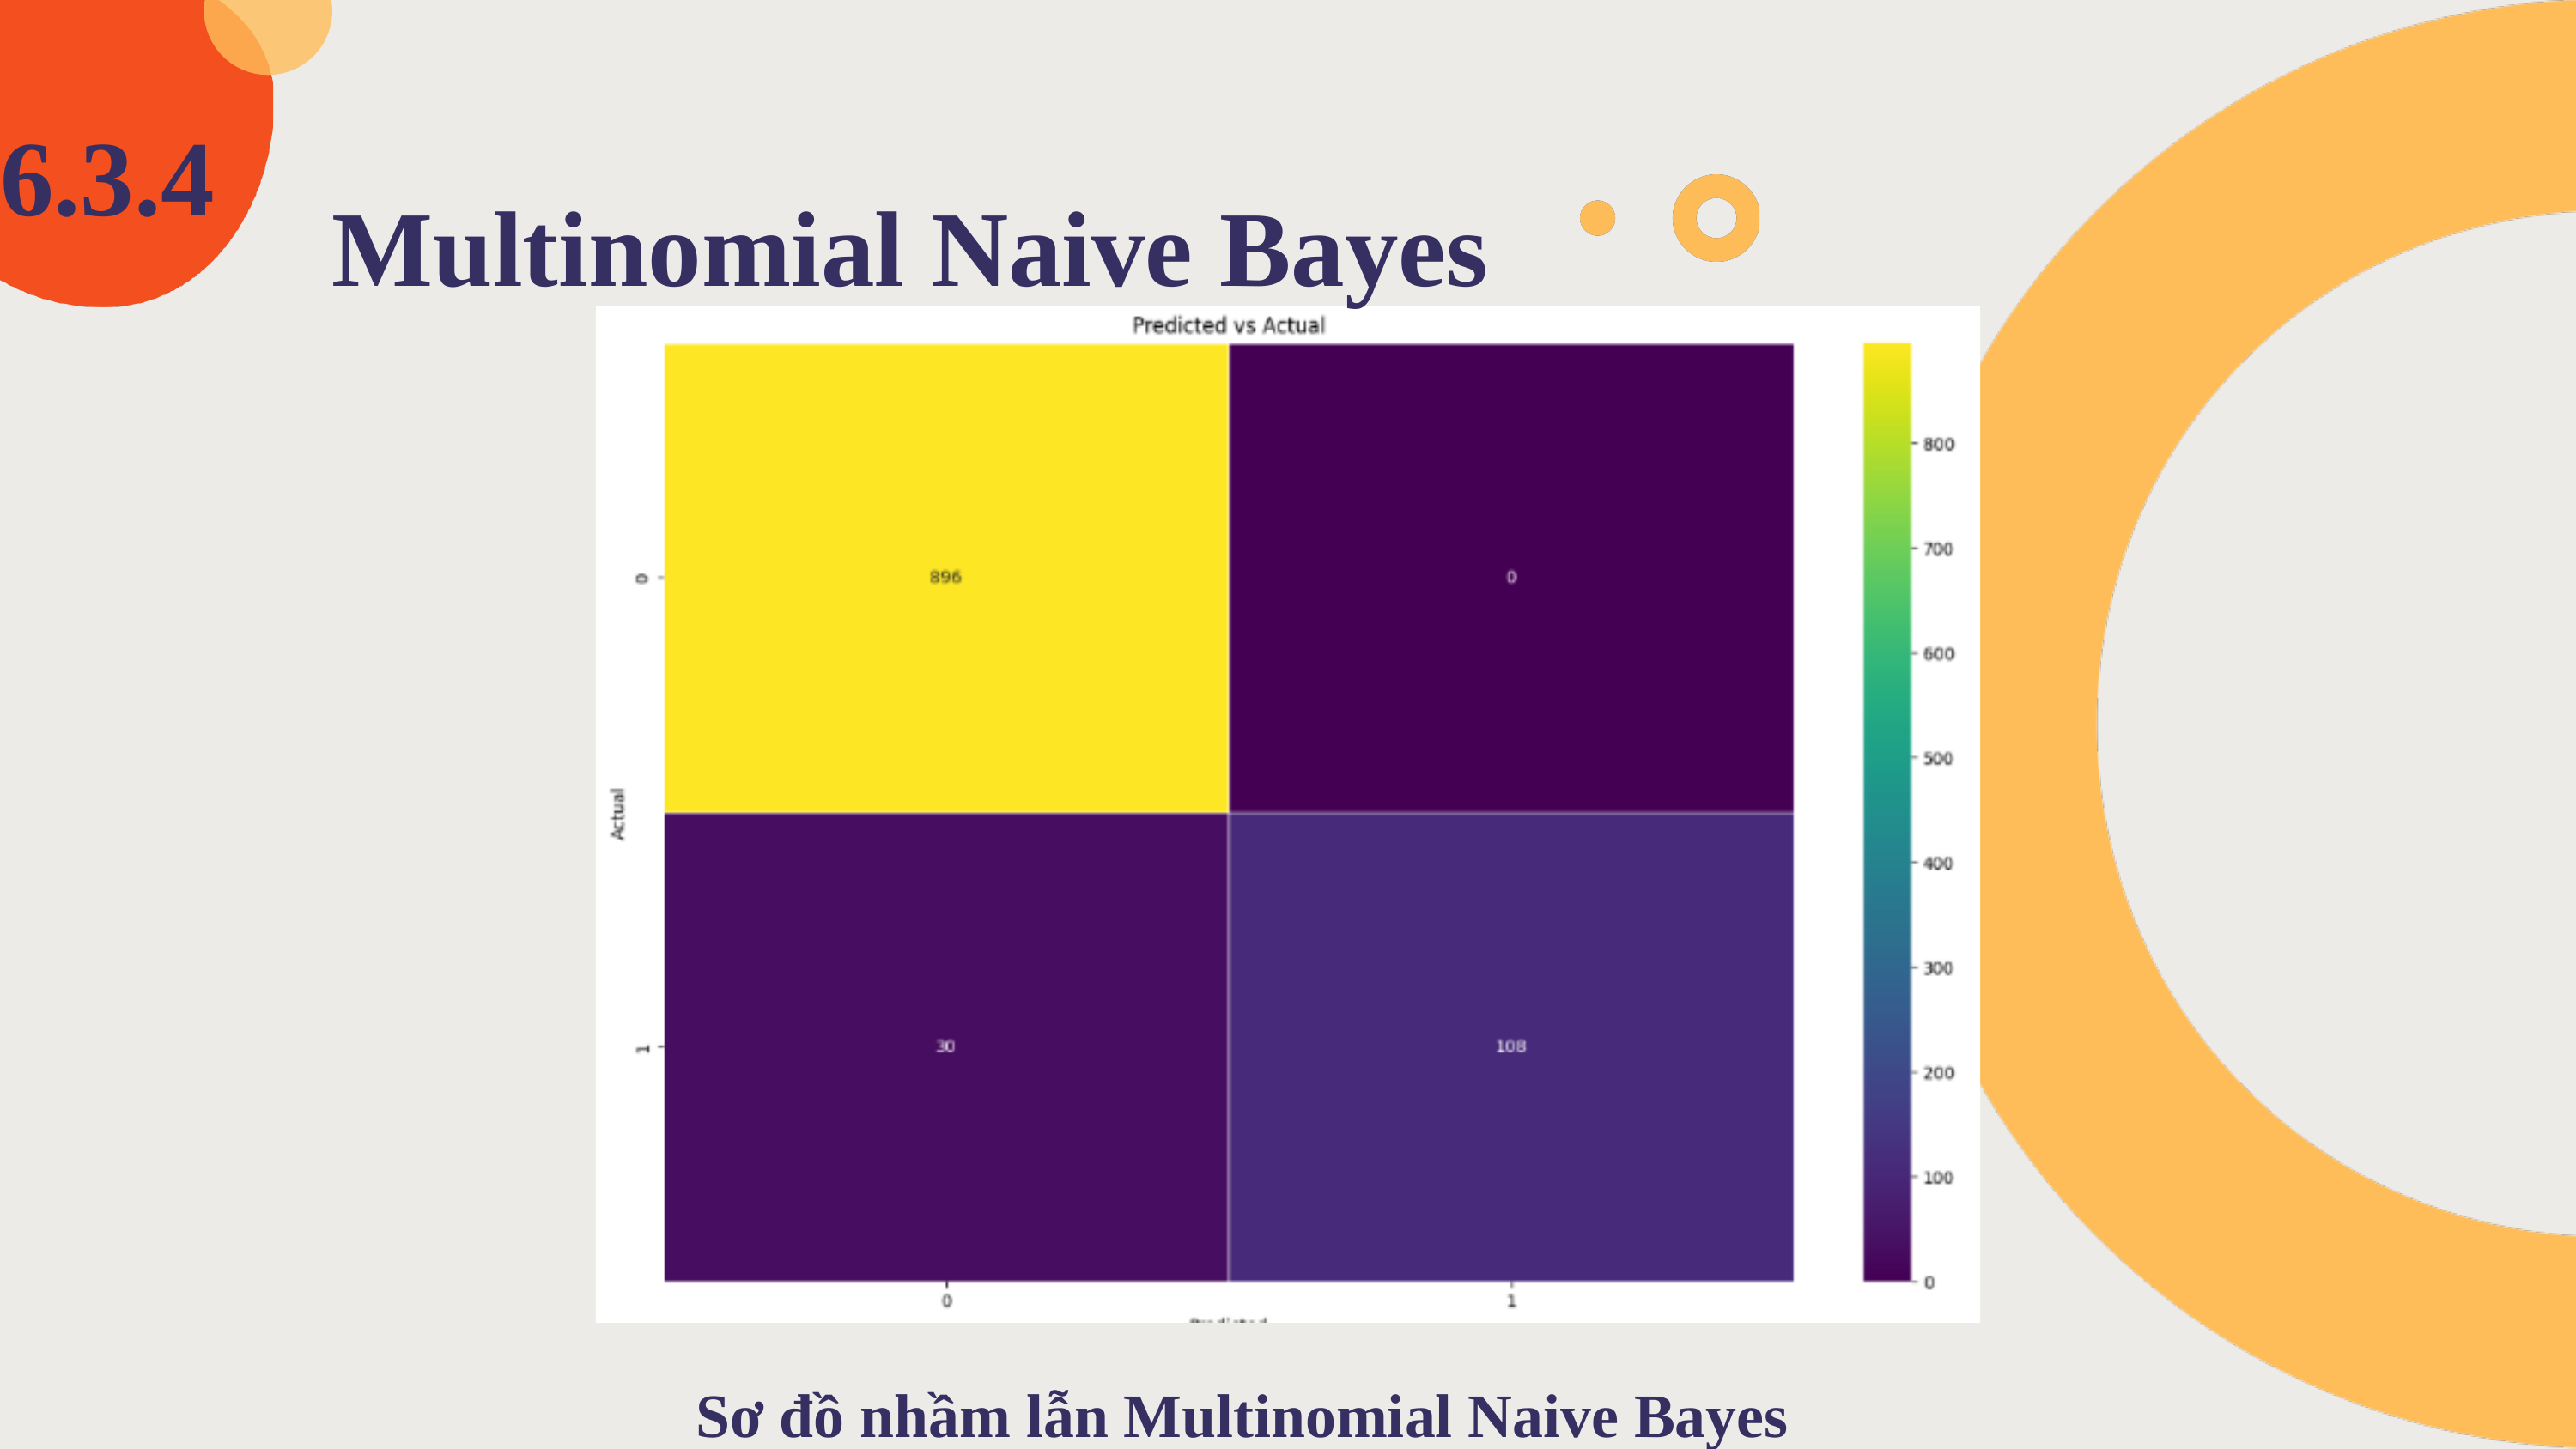

6.3.4
Multinomial Naive Bayes

Sơ đồ nhầm lẫn Multinomial Naive Bayes